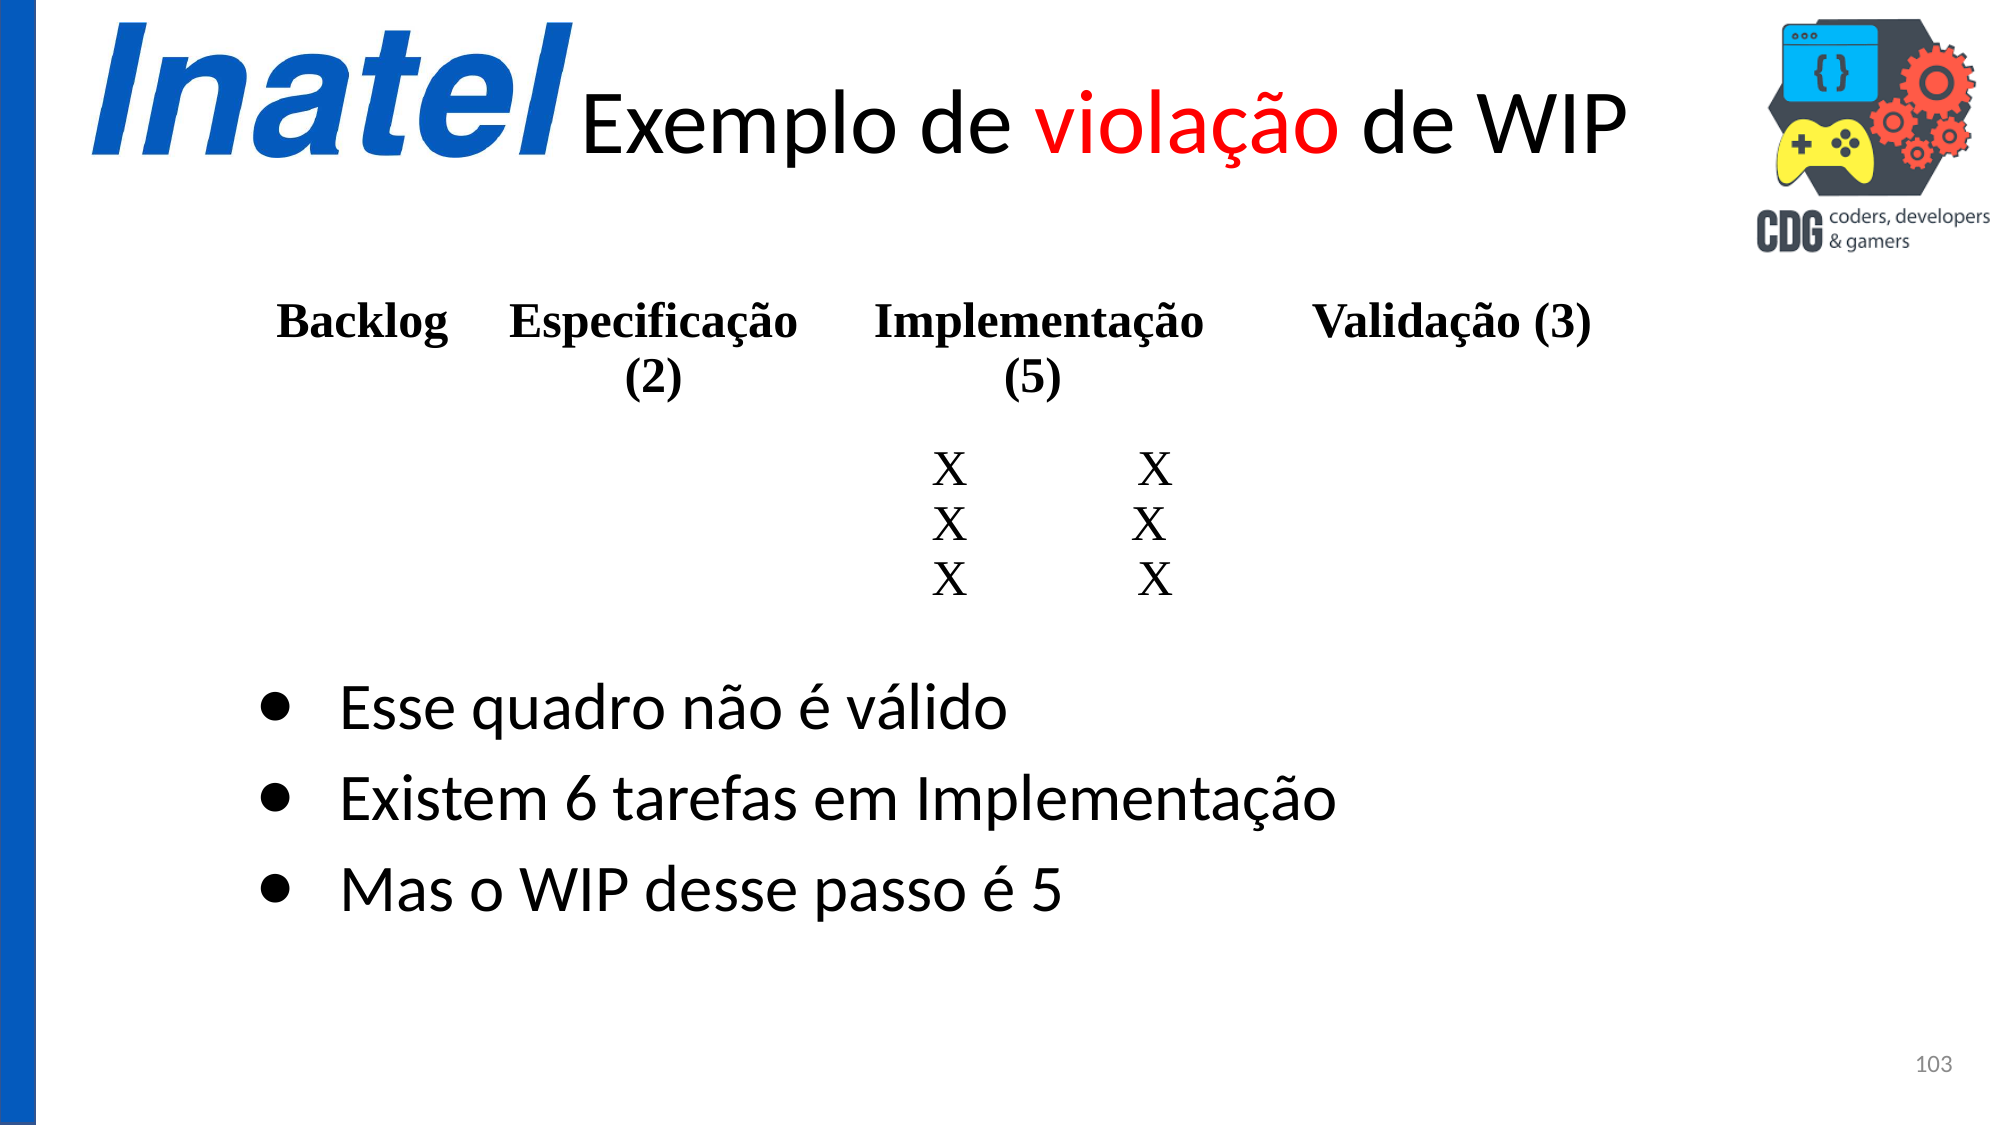

# Exemplo de violação de WIP

| Backlog | Especificação (2) |  | Implementação (5) |  | Validação (3) |  |
| --- | --- | --- | --- | --- | --- | --- |
|  |  |  | X X X | X X X |  |  |
Esse quadro não é válido
Existem 6 tarefas em Implementação
Mas o WIP desse passo é 5
103